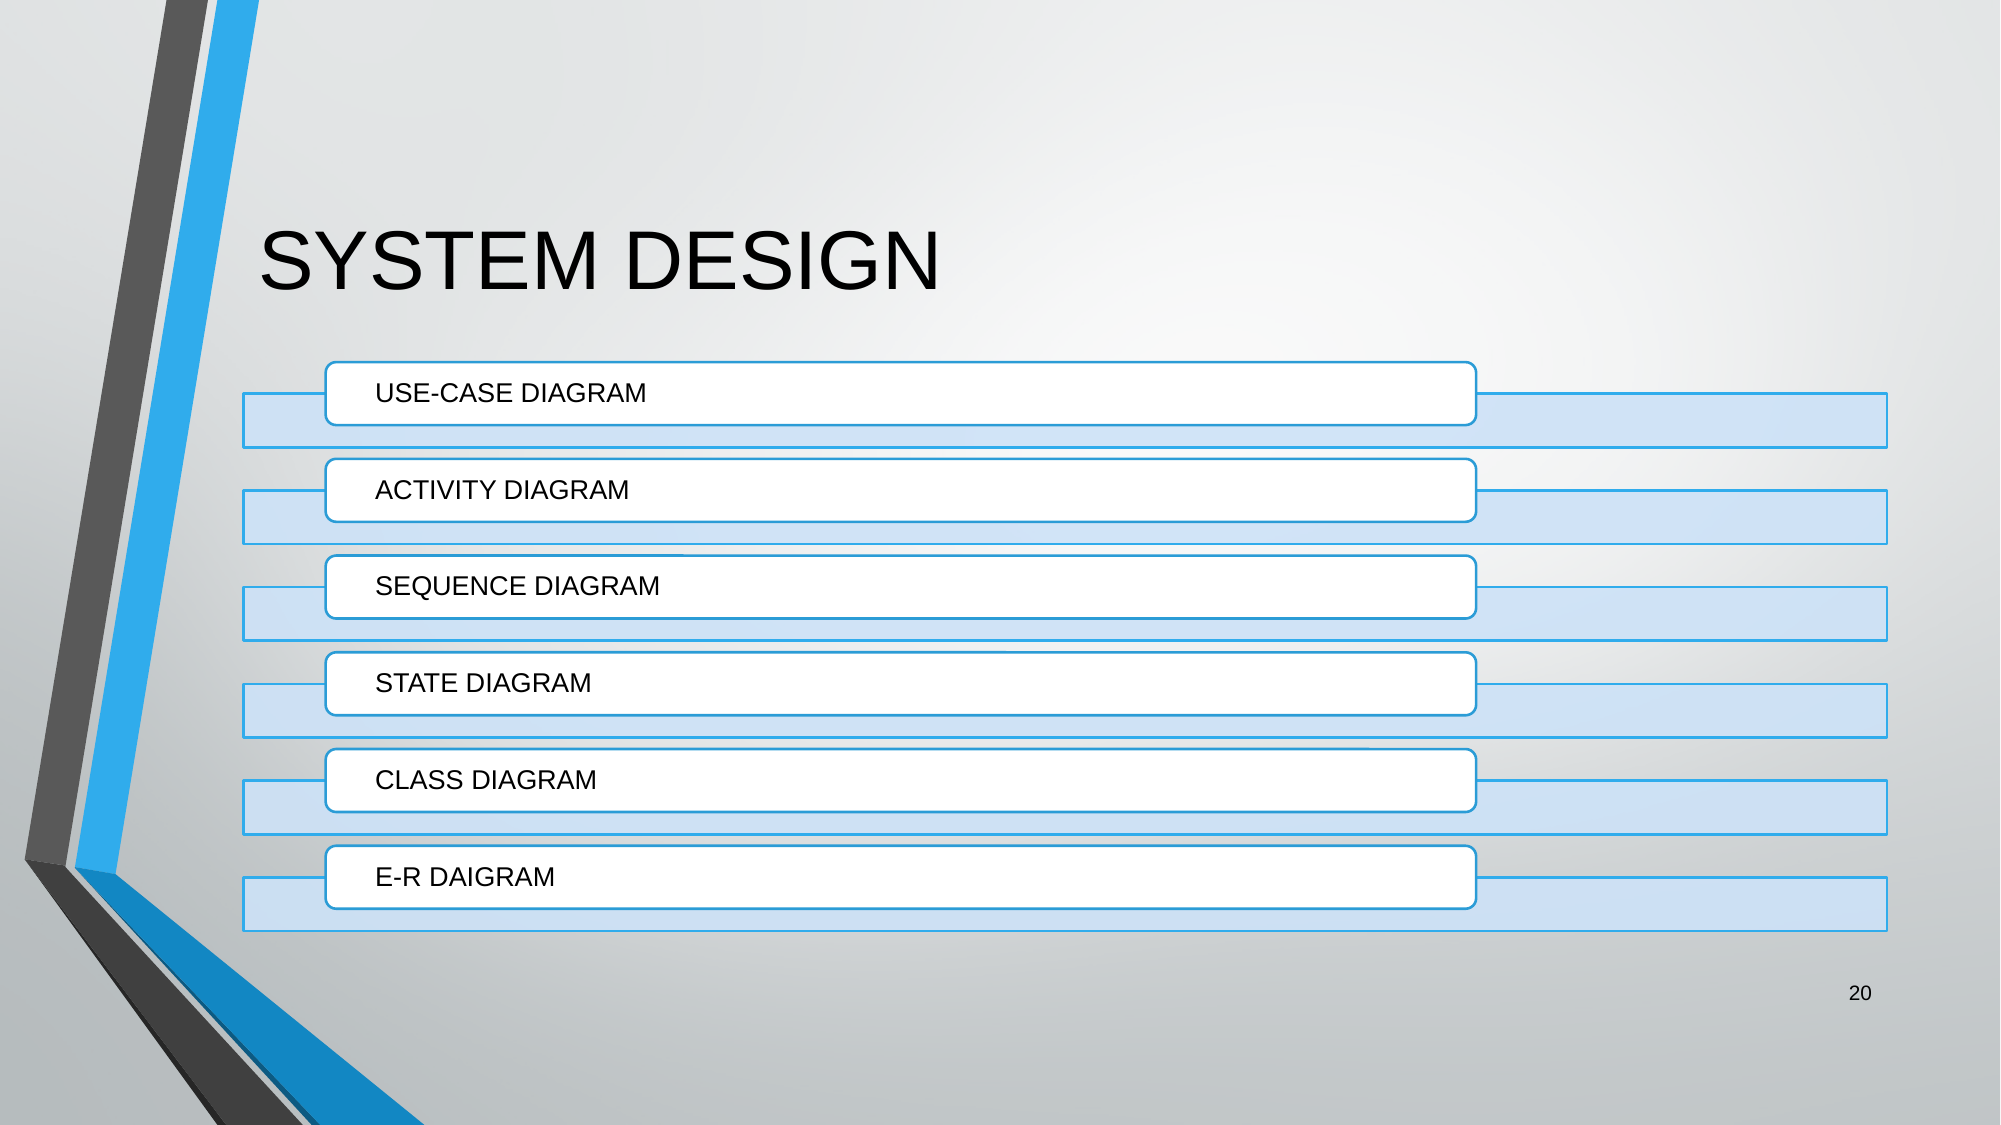

# SYSTEM DESIGN
USE-CASE DIAGRAM
ACTIVITY DIAGRAM
SEQUENCE DIAGRAM
STATE DIAGRAM
CLASS DIAGRAM
E-R DAIGRAM
20